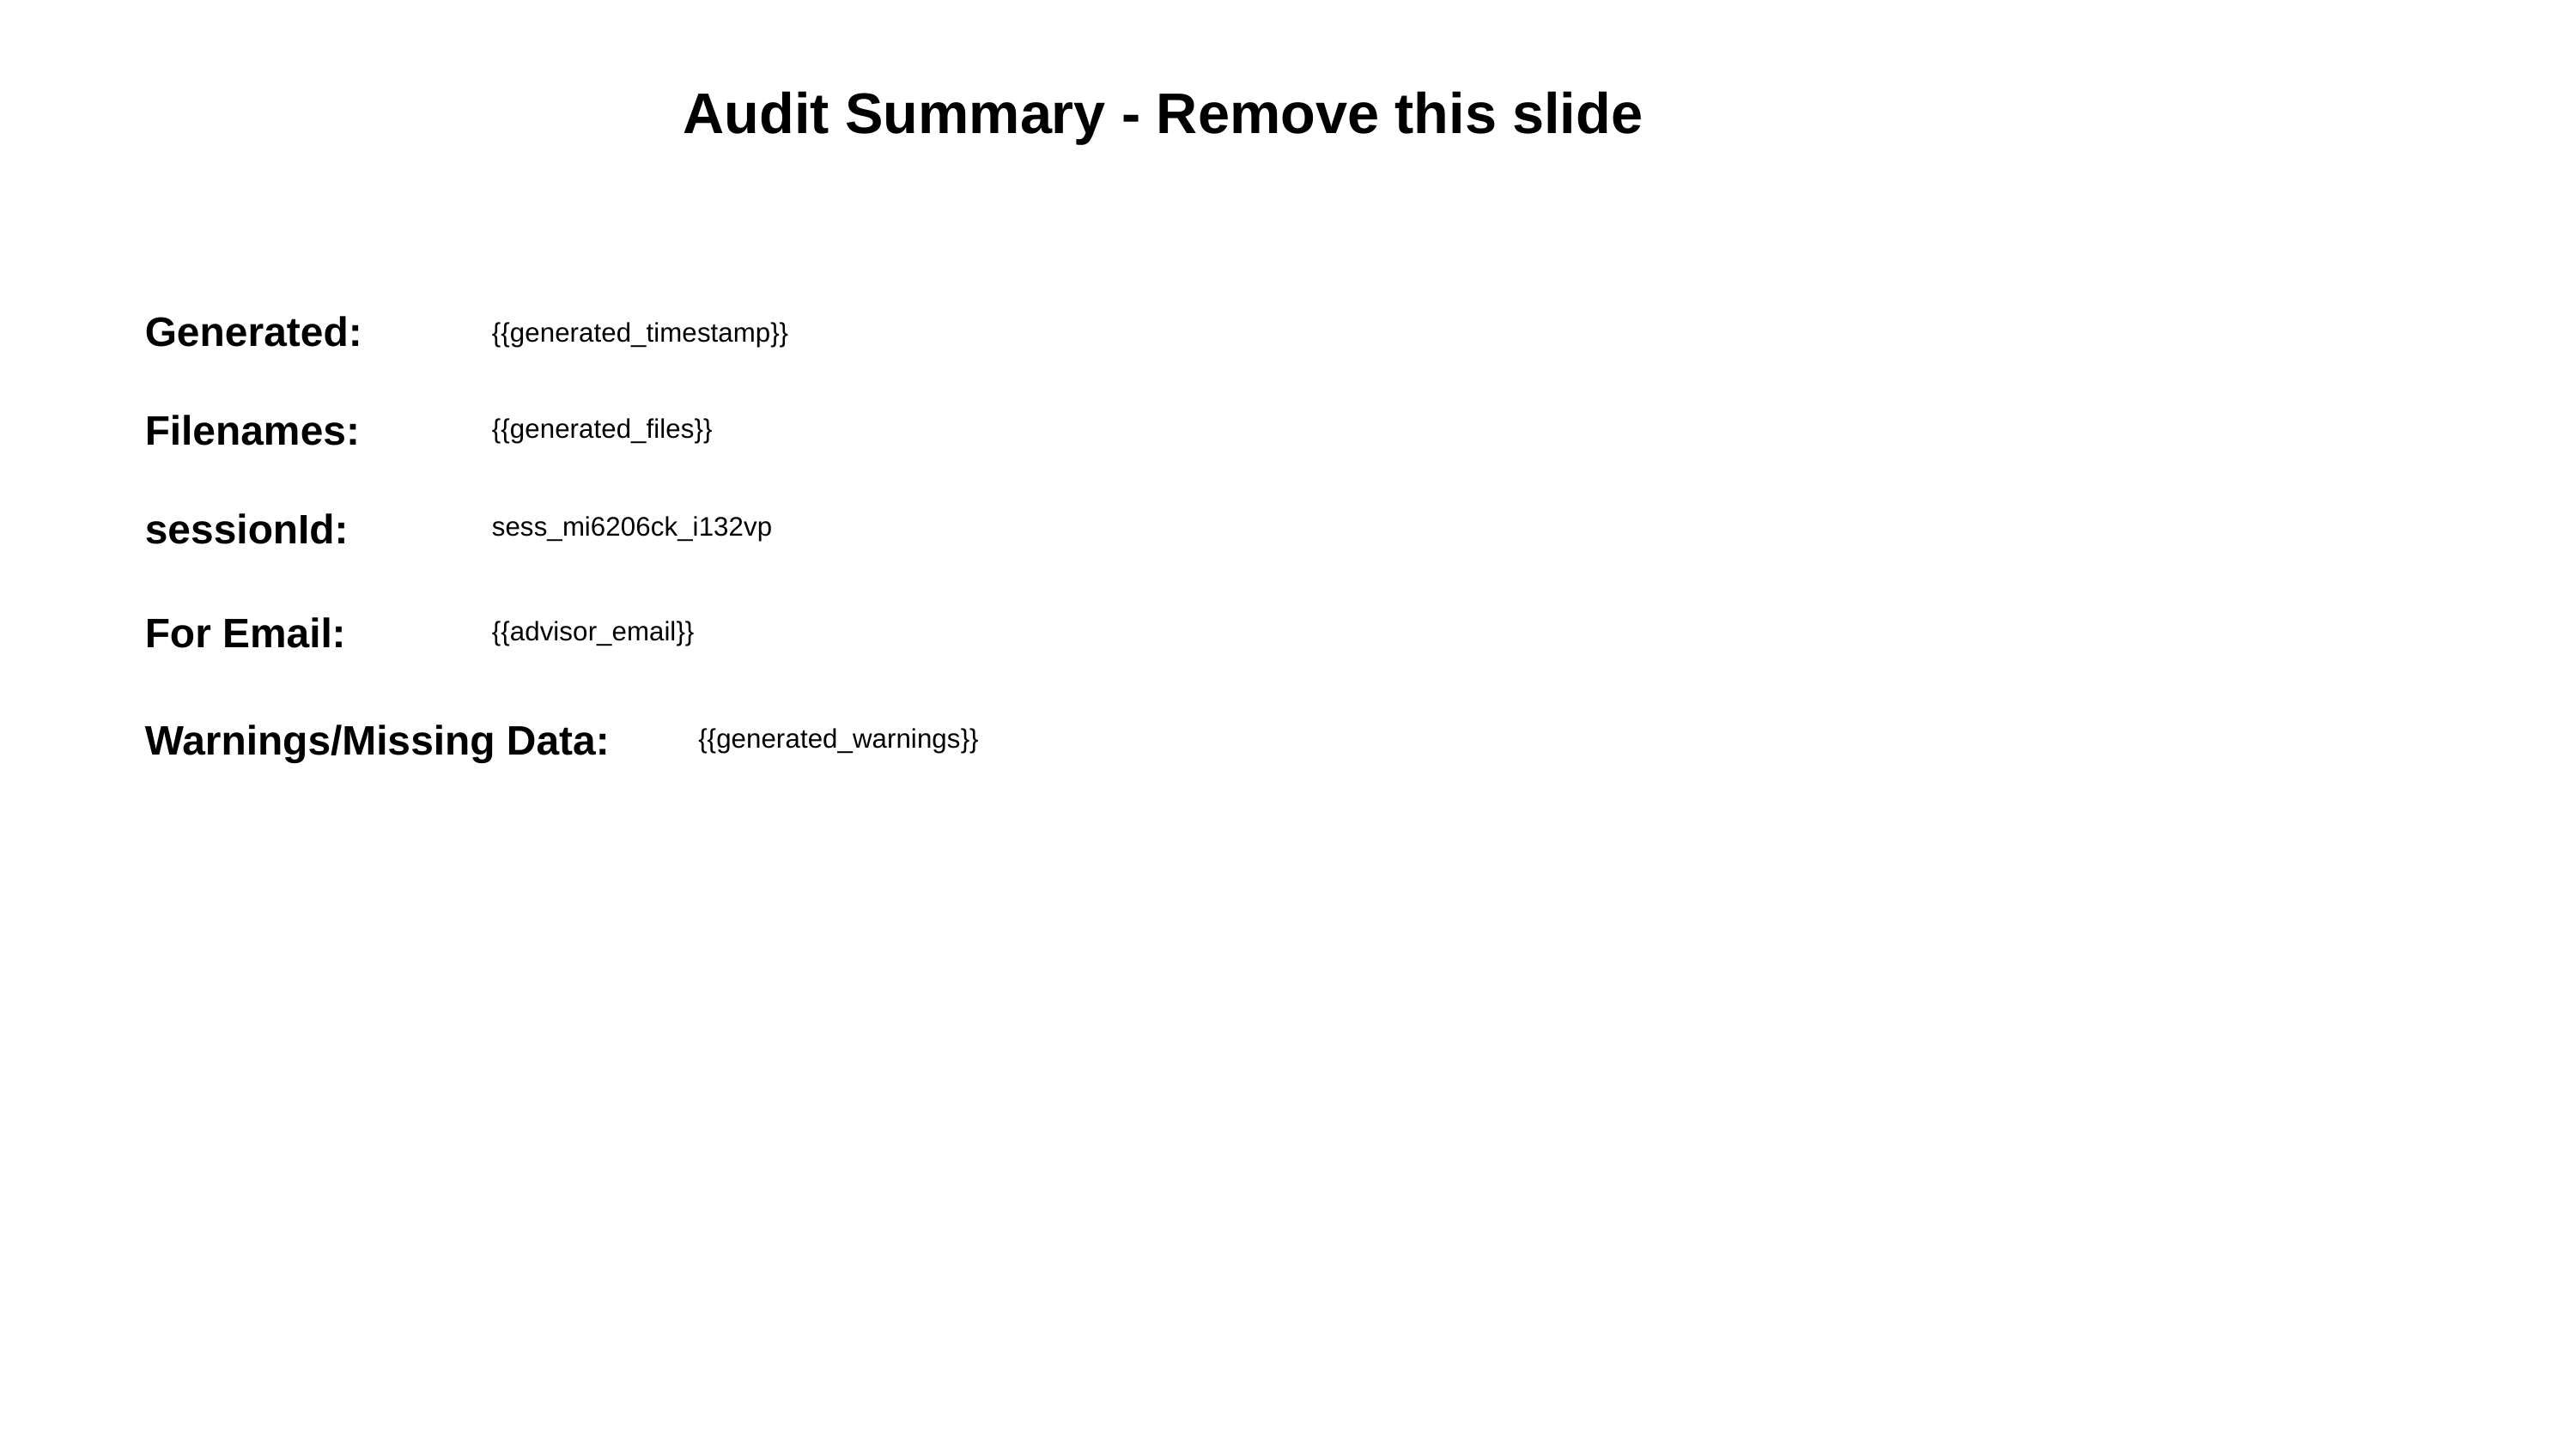

Audit Summary - Remove this slide
Generated:
{{generated_timestamp}}
Filenames:
{{generated_files}}
sessionId:
sess_mi6206ck_i132vp
For Email:
{{advisor_email}}
Warnings/Missing Data:
{{generated_warnings}}